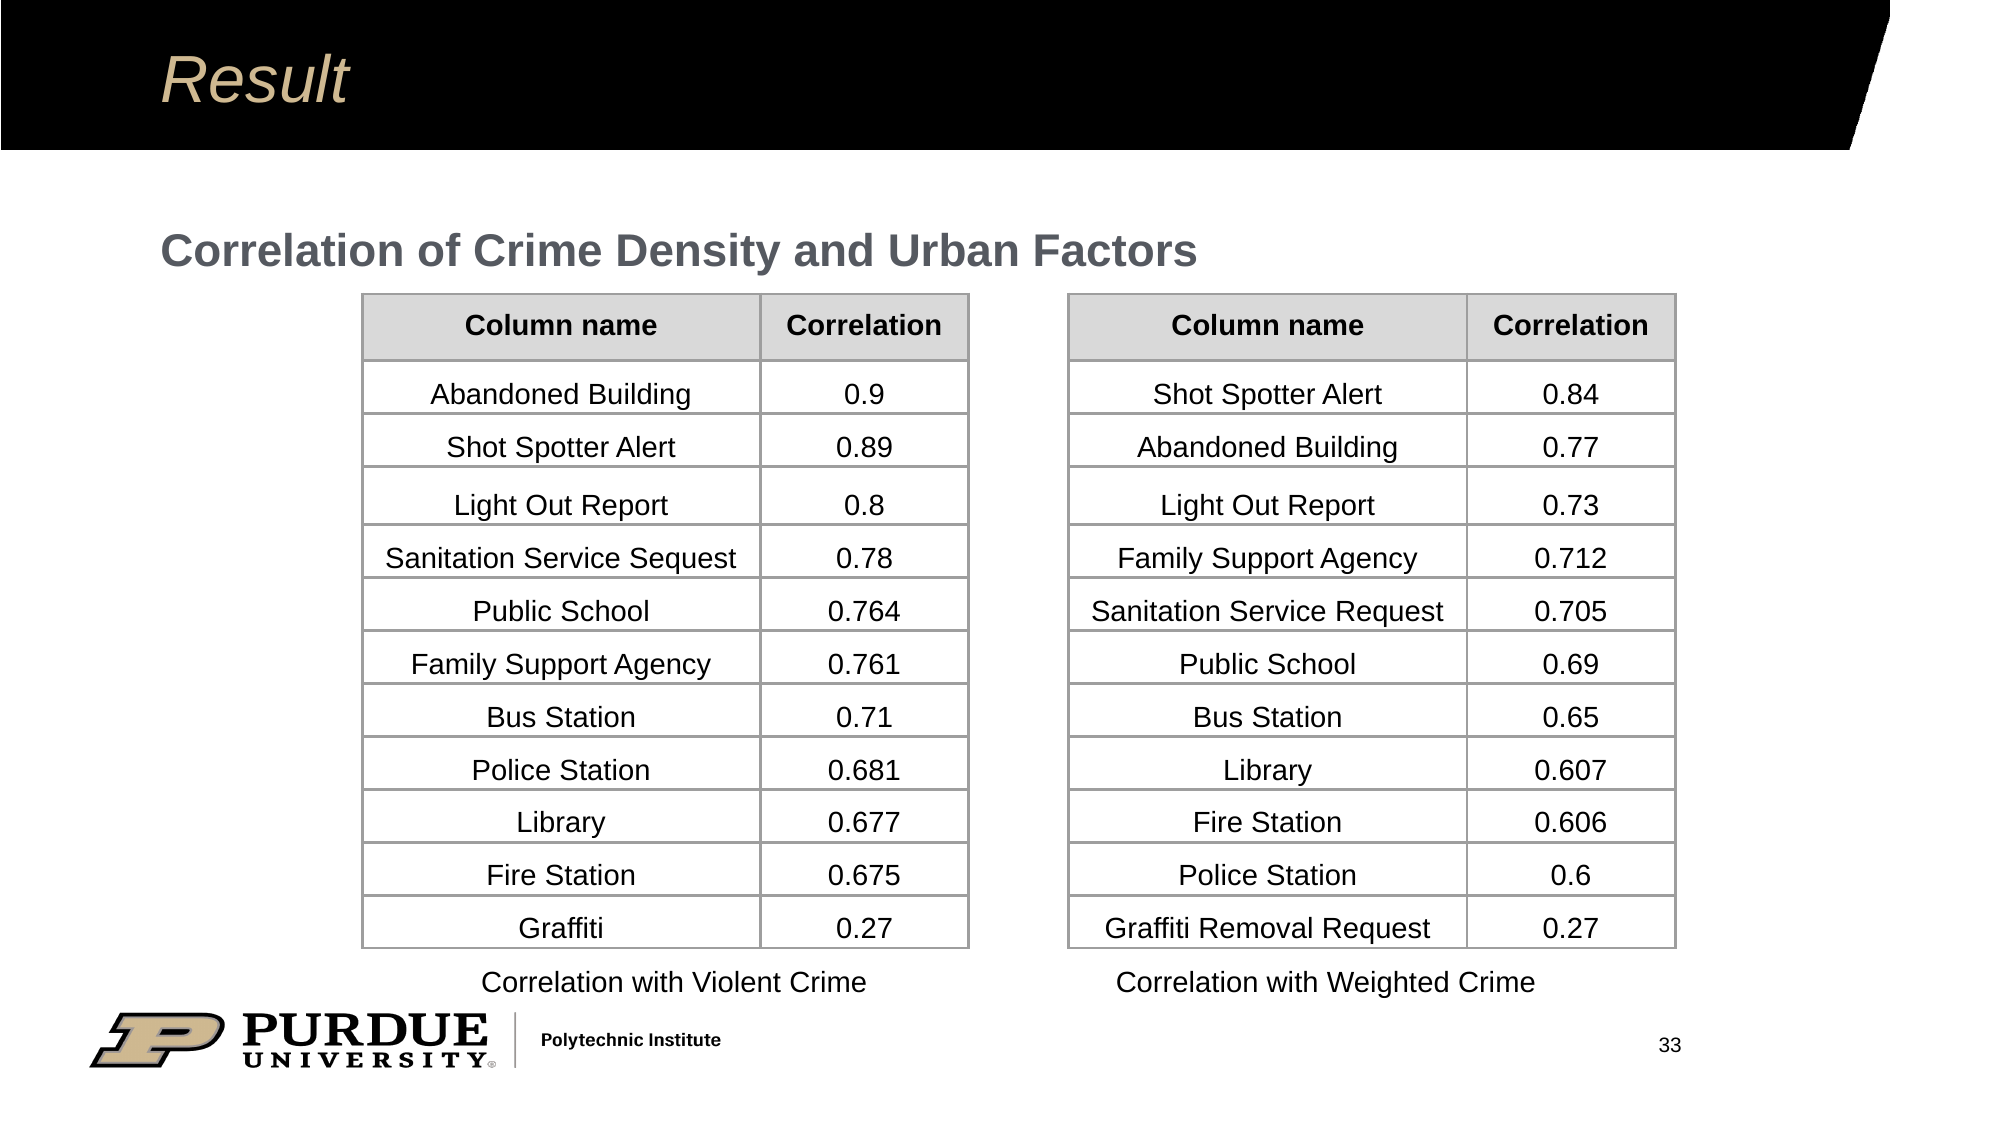

# Result
Correlation of Crime Density and Urban Factors
| Column name | Correlation |
| --- | --- |
| Shot Spotter Alert | 0.84 |
| Abandoned Building | 0.77 |
| Light Out Report | 0.73 |
| Family Support Agency | 0.712 |
| Sanitation Service Request | 0.705 |
| Public School | 0.69 |
| Bus Station | 0.65 |
| Library | 0.607 |
| Fire Station | 0.606 |
| Police Station | 0.6 |
| Graffiti Removal Request | 0.27 |
| Column name | Correlation |
| --- | --- |
| Abandoned Building | 0.9 |
| Shot Spotter Alert | 0.89 |
| Light Out Report | 0.8 |
| Sanitation Service Sequest | 0.78 |
| Public School | 0.764 |
| Family Support Agency | 0.761 |
| Bus Station | 0.71 |
| Police Station | 0.681 |
| Library | 0.677 |
| Fire Station | 0.675 |
| Graffiti | 0.27 |
Correlation with Violent Crime
Correlation with Weighted Crime
33